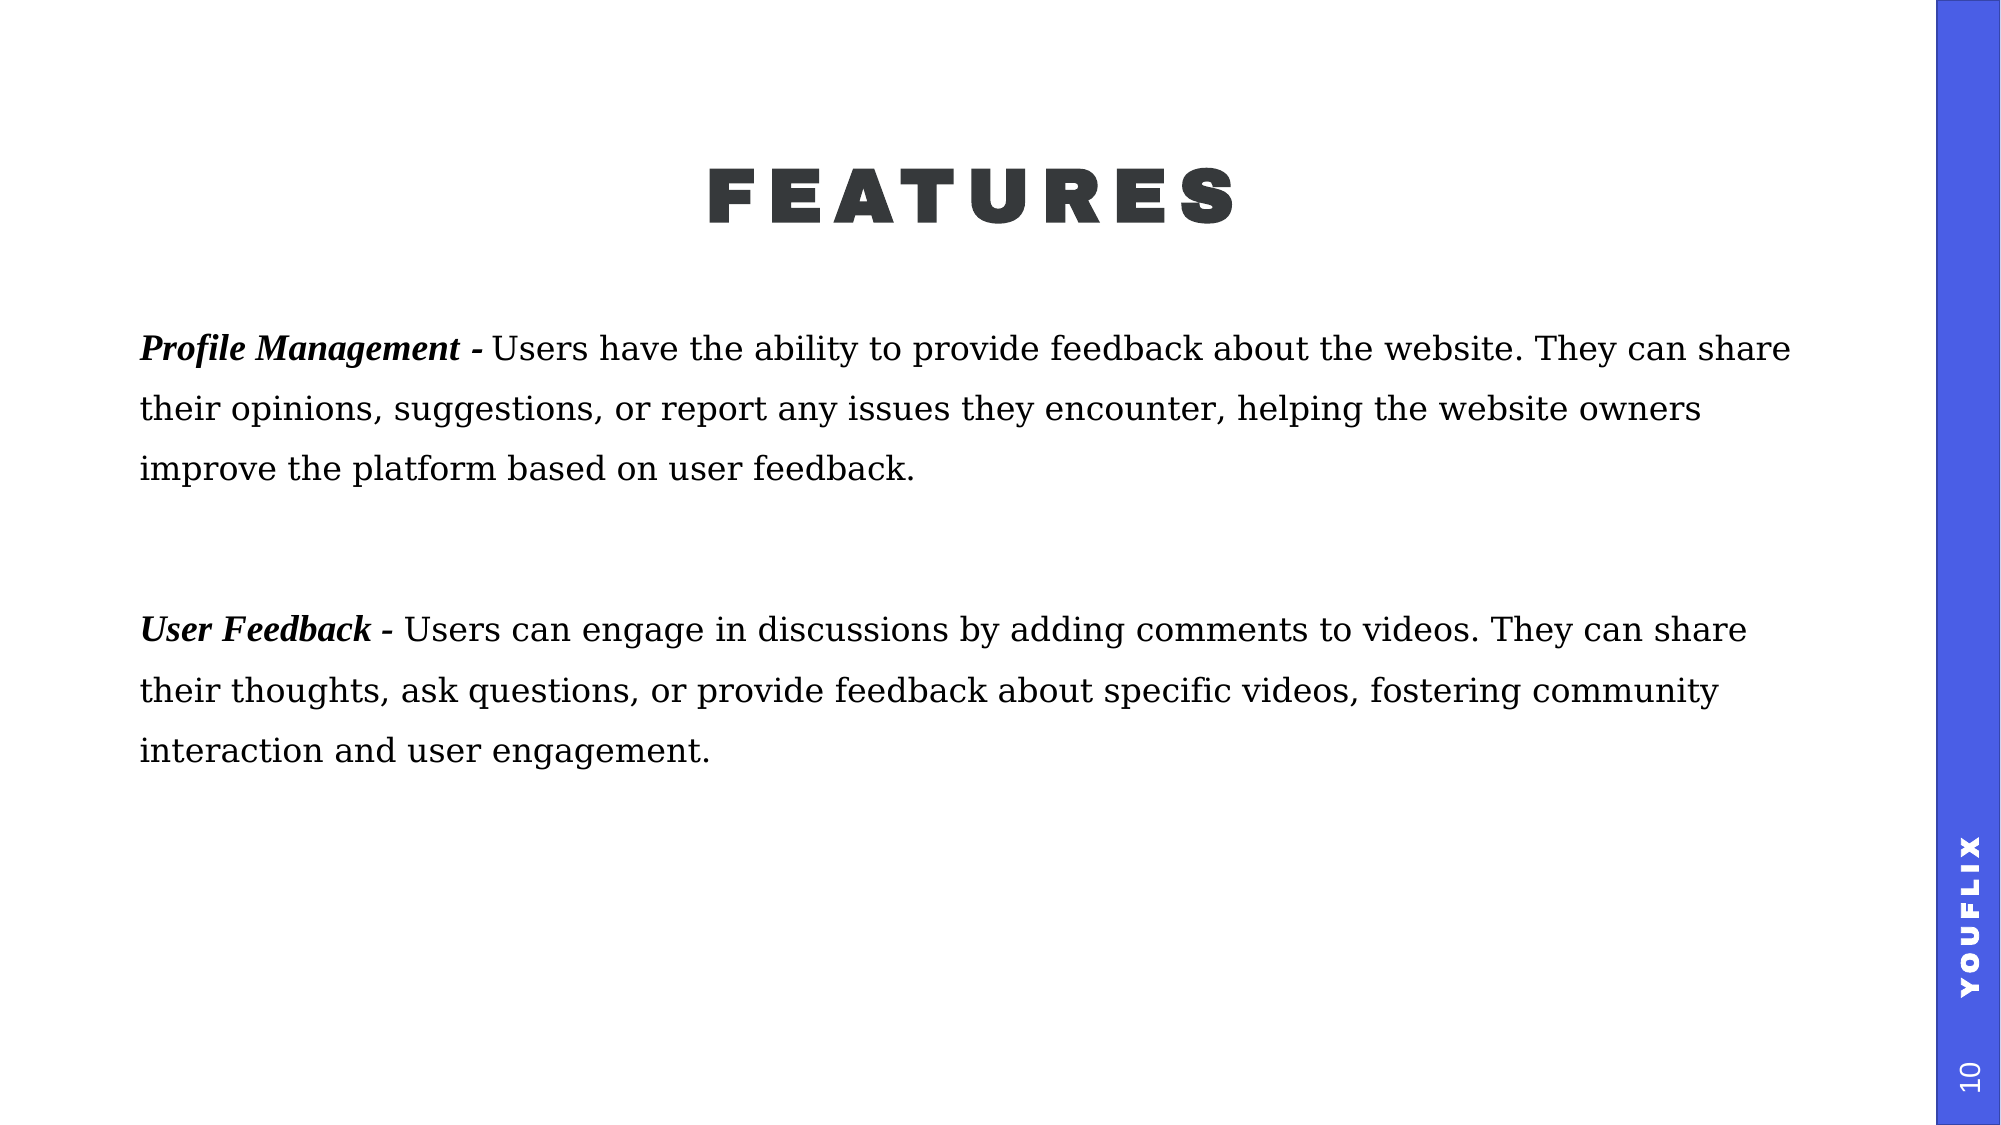

# FEATURES
Profile Management - Users have the ability to provide feedback about the website. They can share their opinions, suggestions, or report any issues they encounter, helping the website owners improve the platform based on user feedback.

User Feedback - Users can engage in discussions by adding comments to videos. They can share their thoughts, ask questions, or provide feedback about specific videos, fostering community interaction and user engagement.
YOUFLIX
10